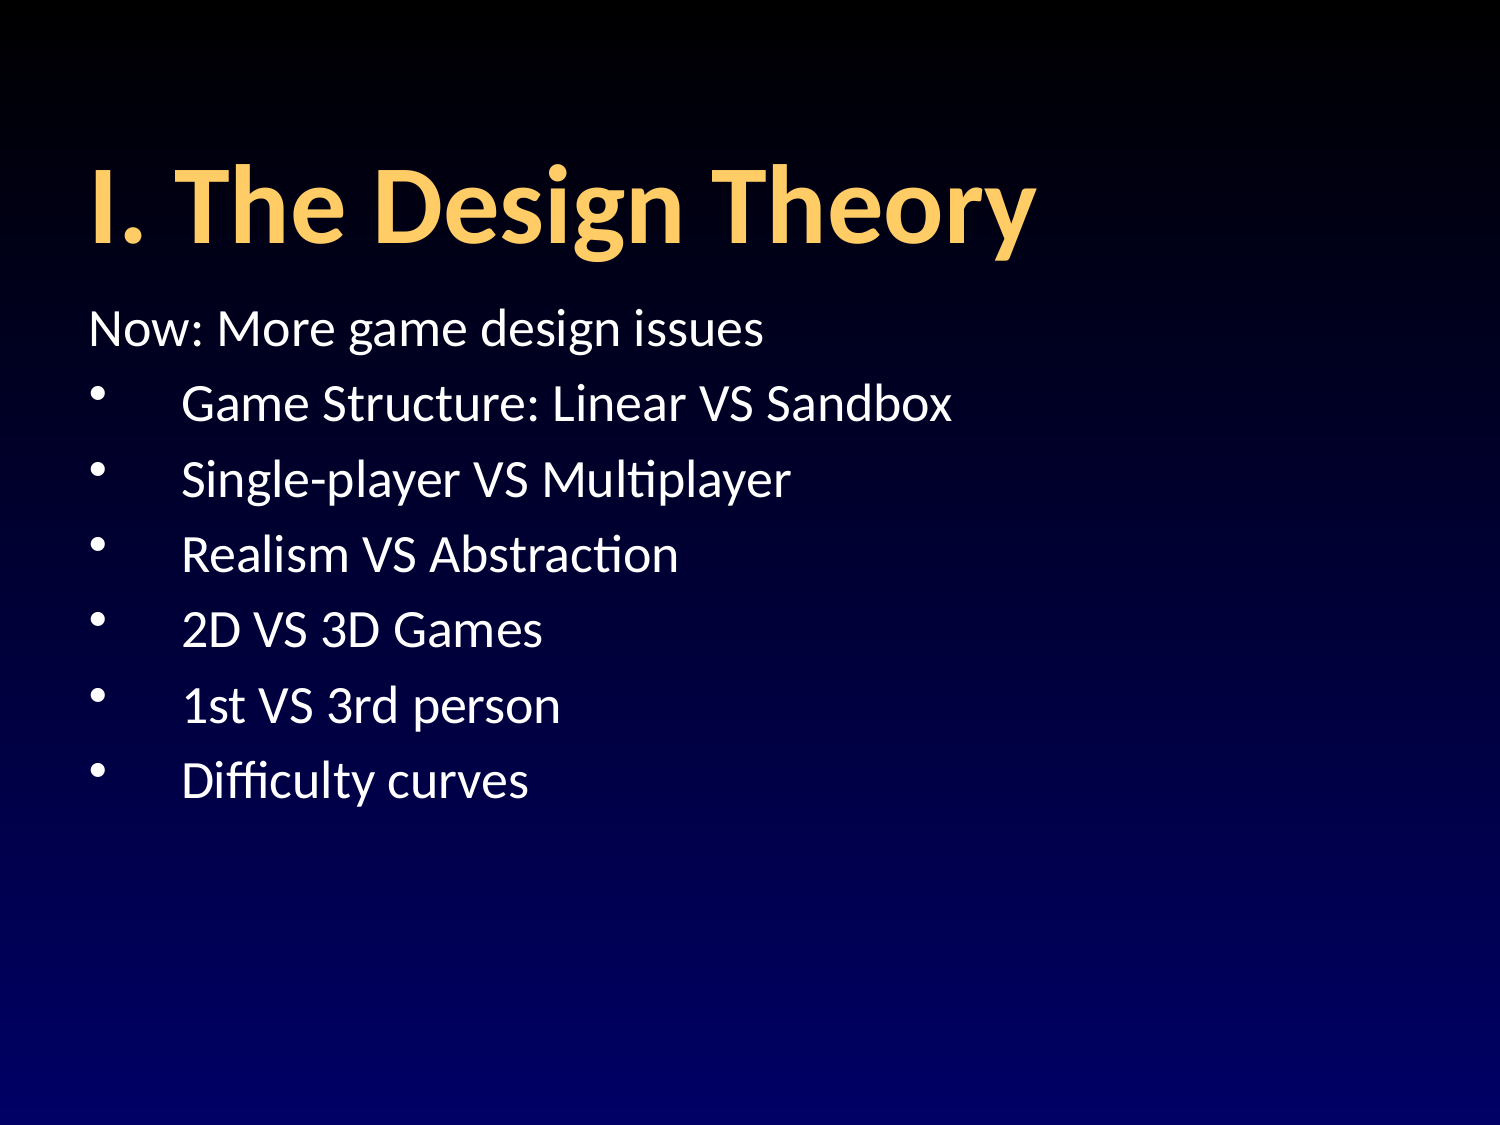

# I. The Design Theory
Now: More game design issues
Game Structure: Linear VS Sandbox
Single-player VS Multiplayer
Realism VS Abstraction
2D VS 3D Games
1st VS 3rd person
Difficulty curves